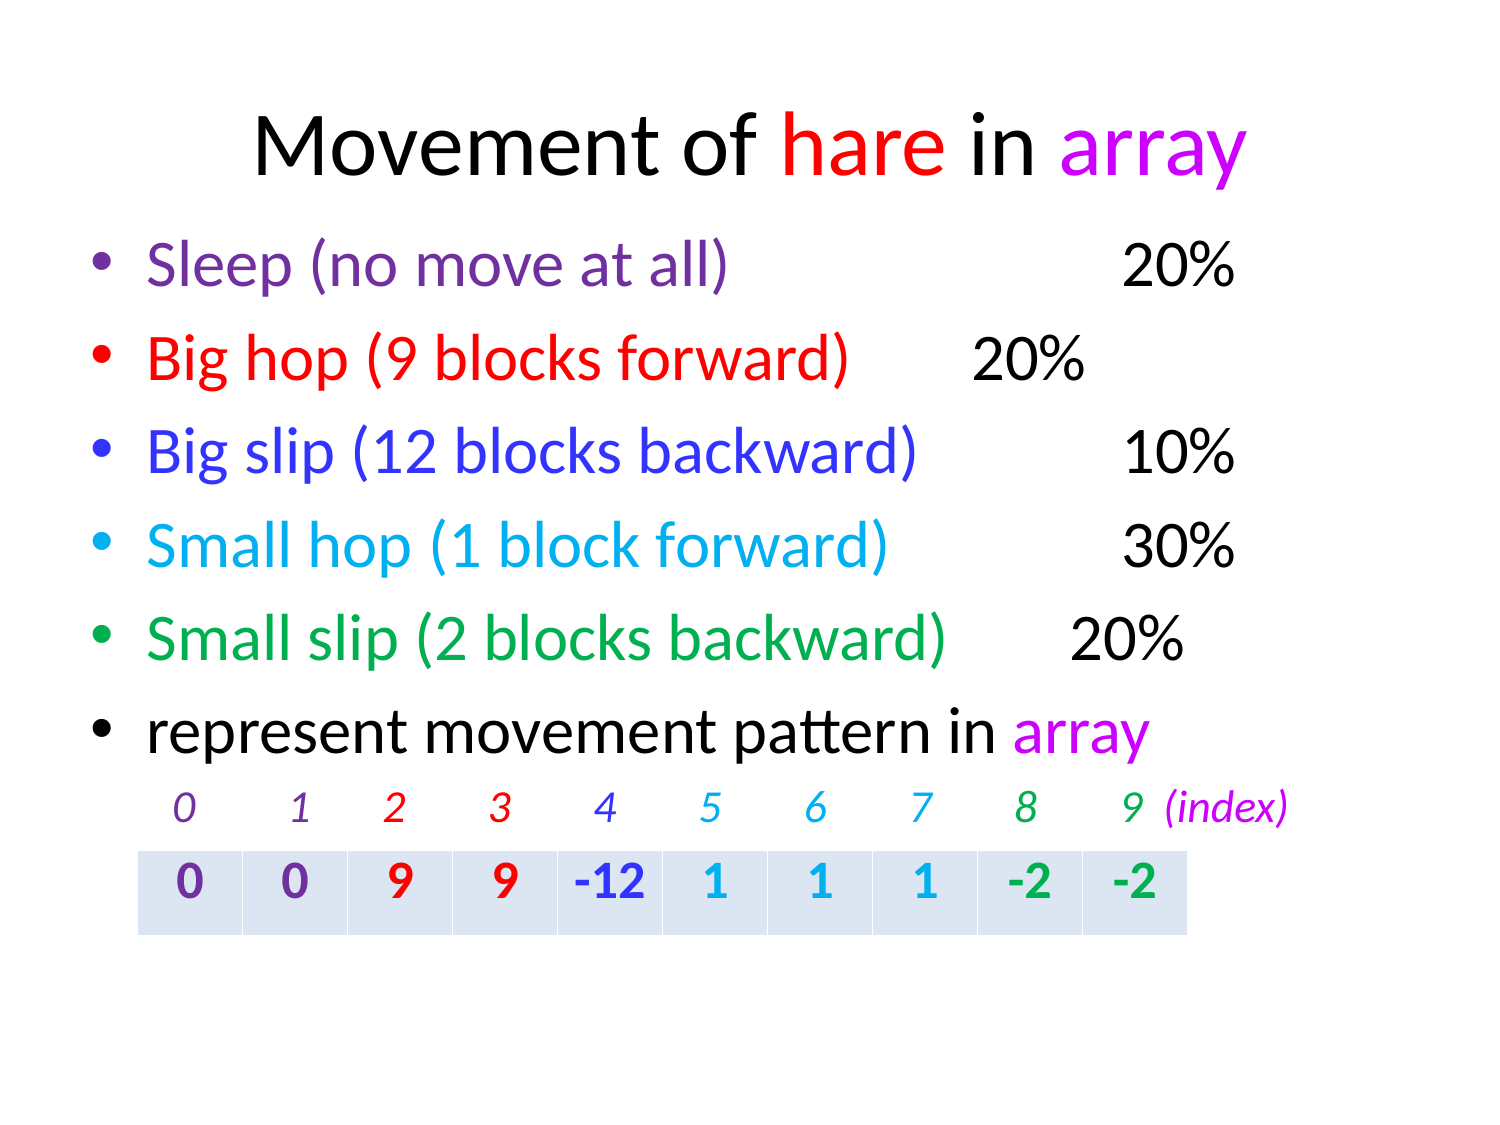

# Movement of hare in array
Sleep (no move at all) 		     20%
Big hop (9 blocks forward) 	     20%
Big slip (12 blocks backward) 	     10%
Small hop (1 block forward) 	     30%
Small slip (2 blocks backward)        20%
represent movement pattern in array
        0         1       2        3        4        5        6        7        8        9  (index)

| 0 | 0 | 9 | 9 | -12 | 1 | 1 | 1 | -2 | -2 |
| --- | --- | --- | --- | --- | --- | --- | --- | --- | --- |